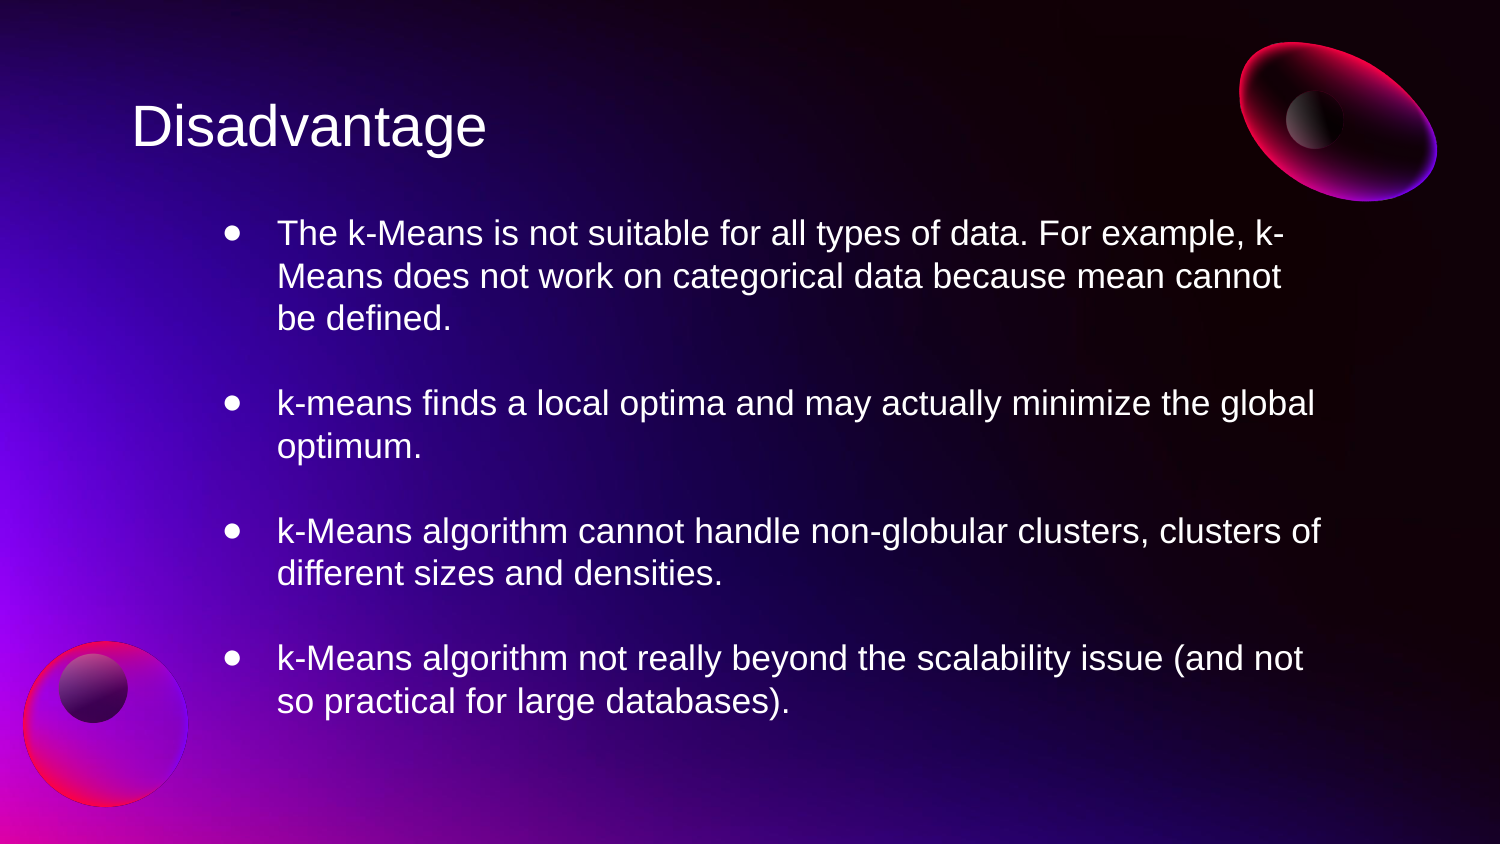

Disadvantage
The k-Means is not suitable for all types of data. For example, k-Means does not work on categorical data because mean cannot be defined.

k-means finds a local optima and may actually minimize the global optimum.

k-Means algorithm cannot handle non-globular clusters, clusters of different sizes and densities.

k-Means algorithm not really beyond the scalability issue (and not so practical for large databases).